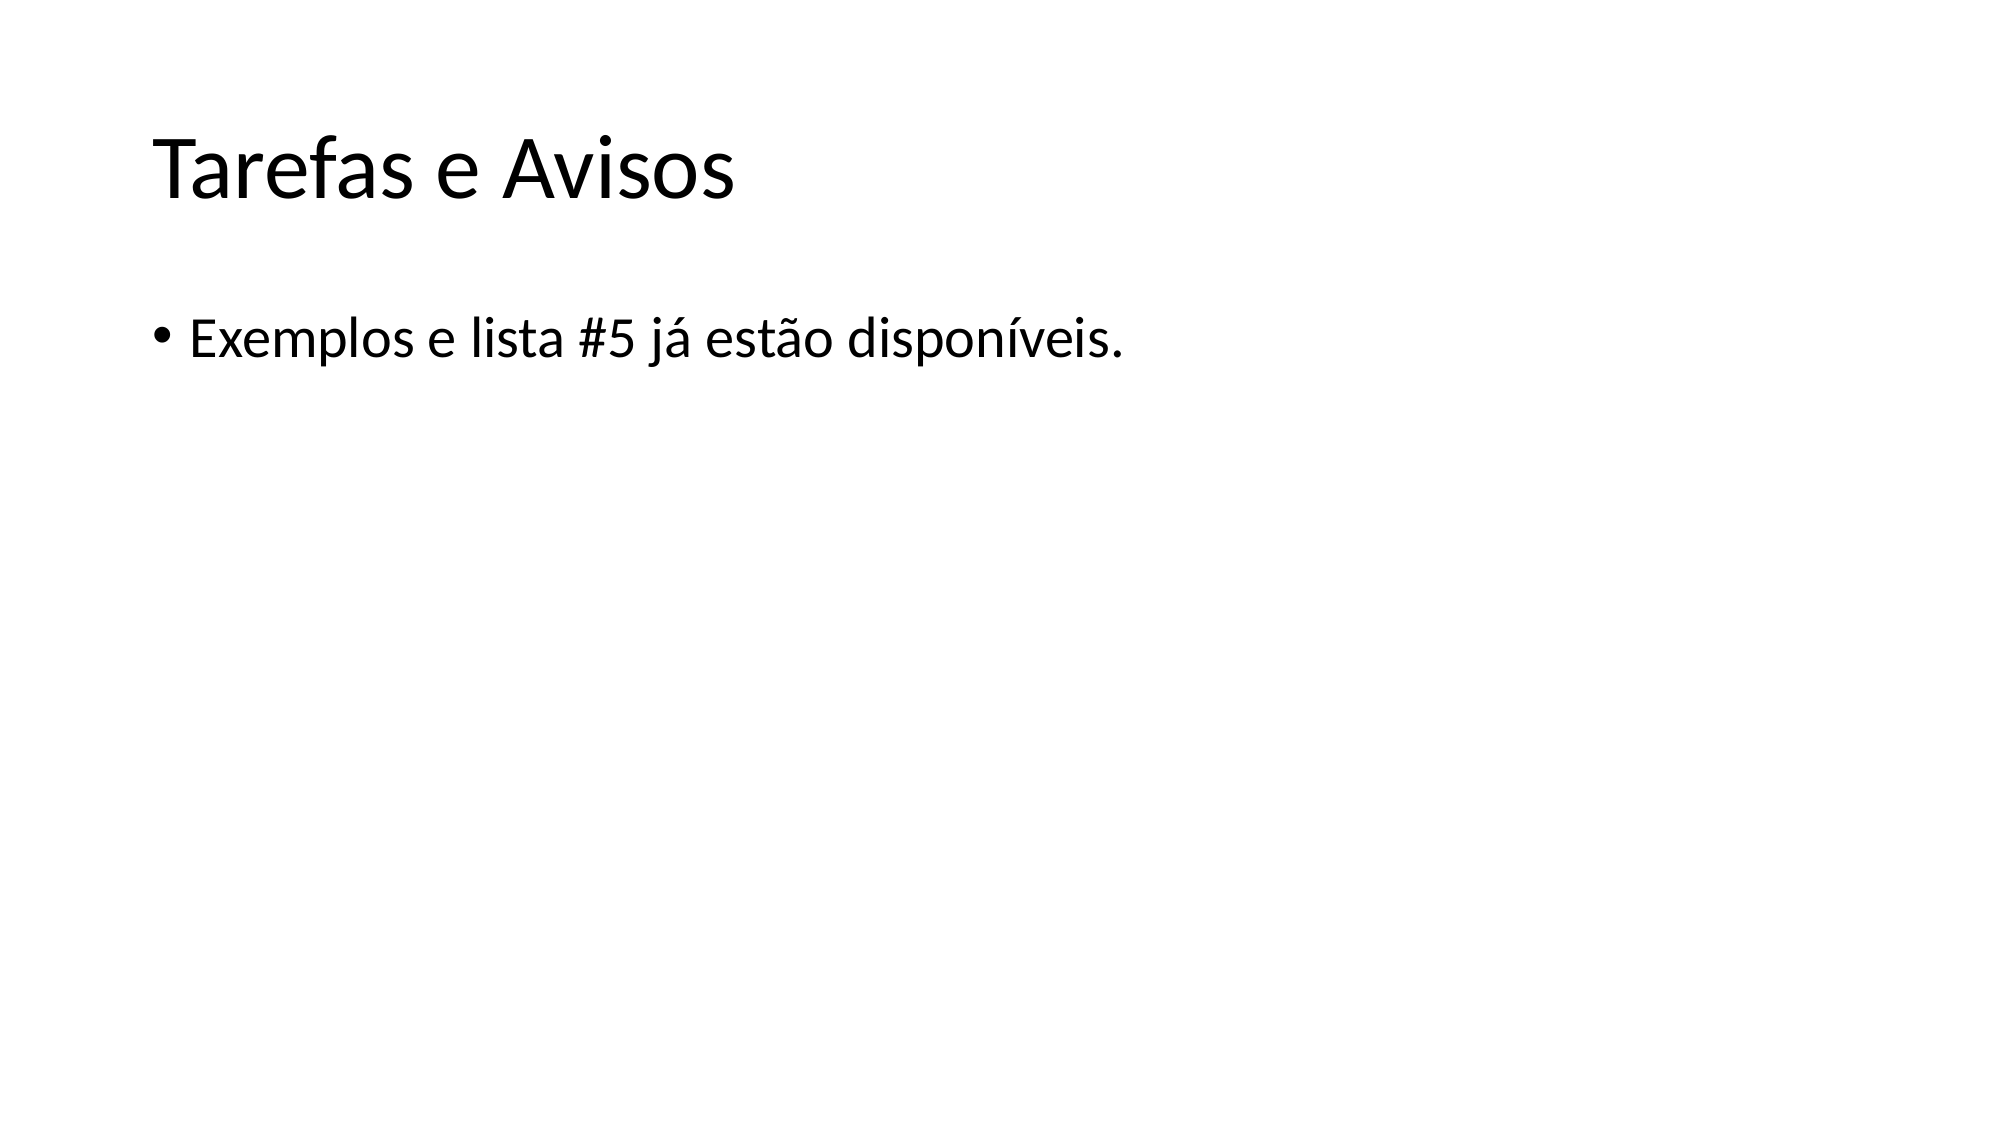

# Tarefas e Avisos
Exemplos e lista #5 já estão disponíveis.